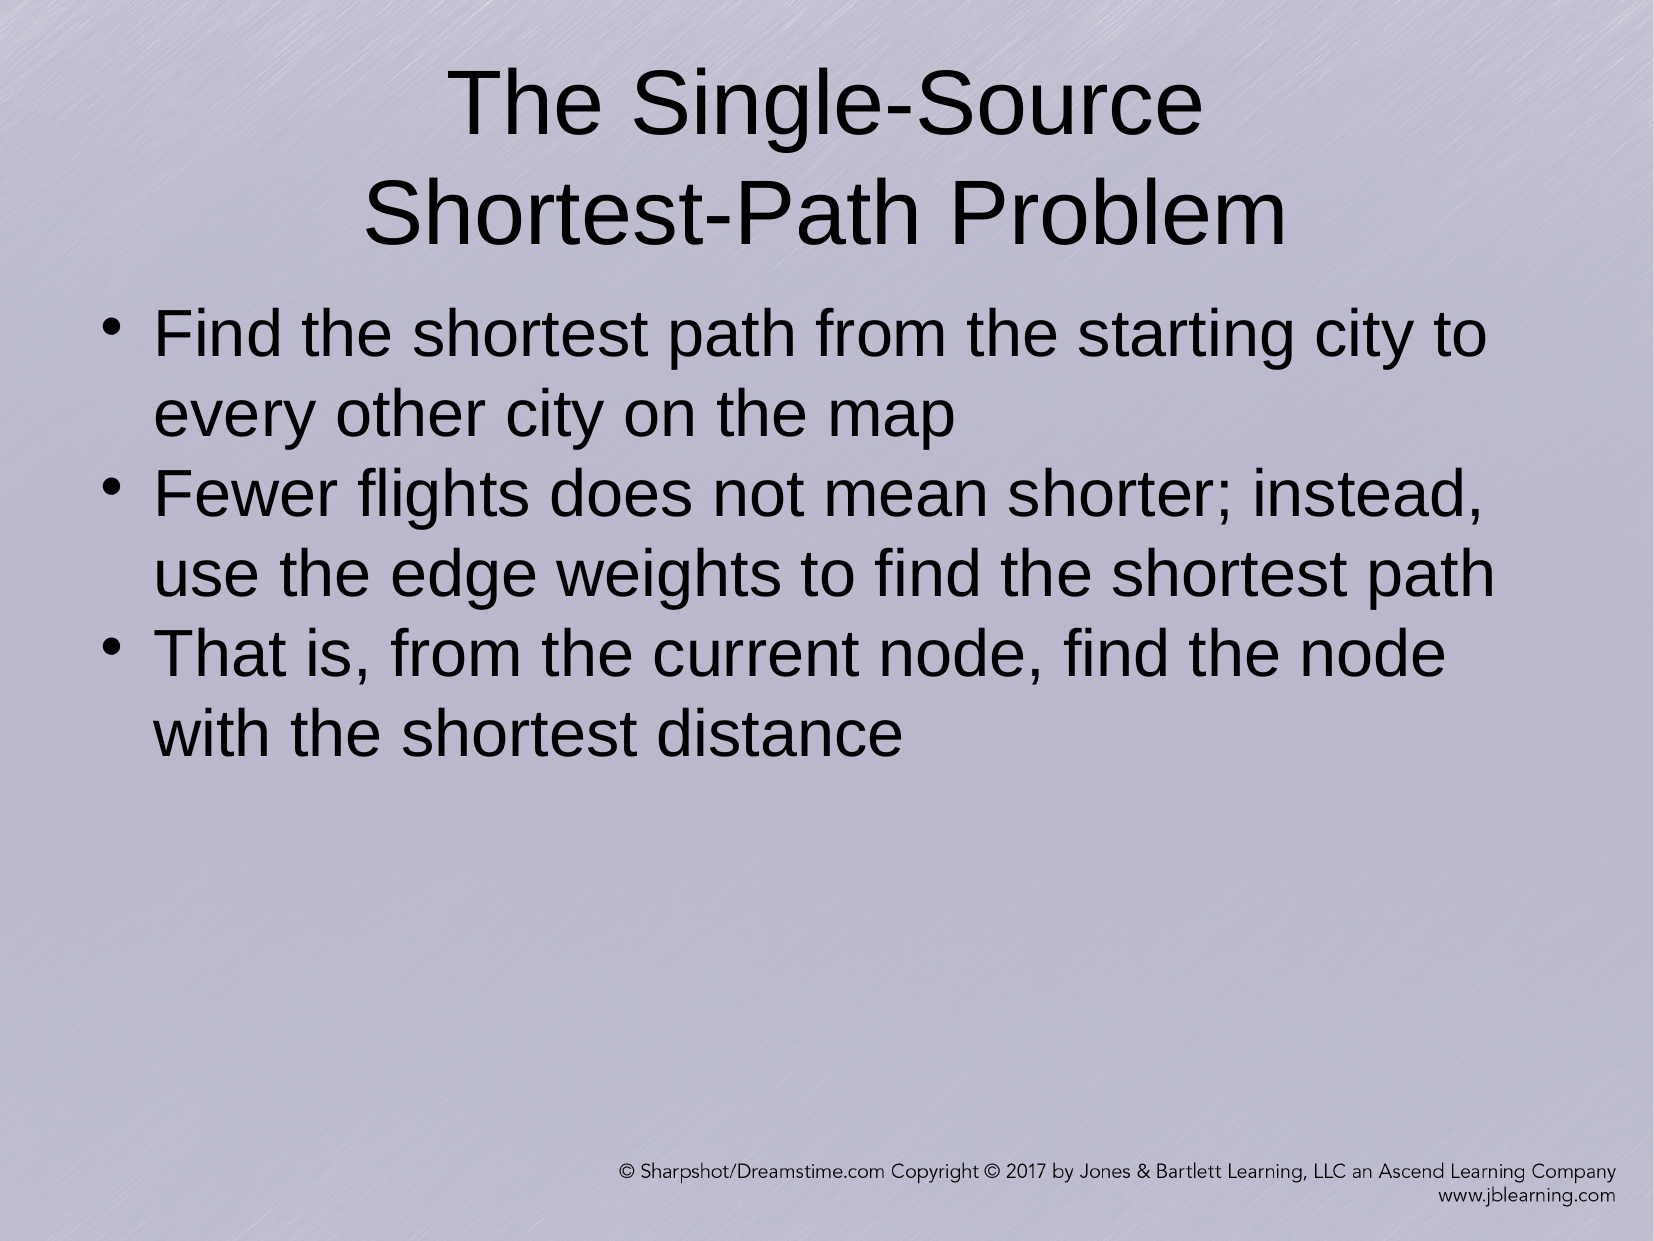

The Single-Source
Shortest-Path Problem
Find the shortest path from the starting city to every other city on the map
Fewer flights does not mean shorter; instead, use the edge weights to find the shortest path
That is, from the current node, find the node with the shortest distance